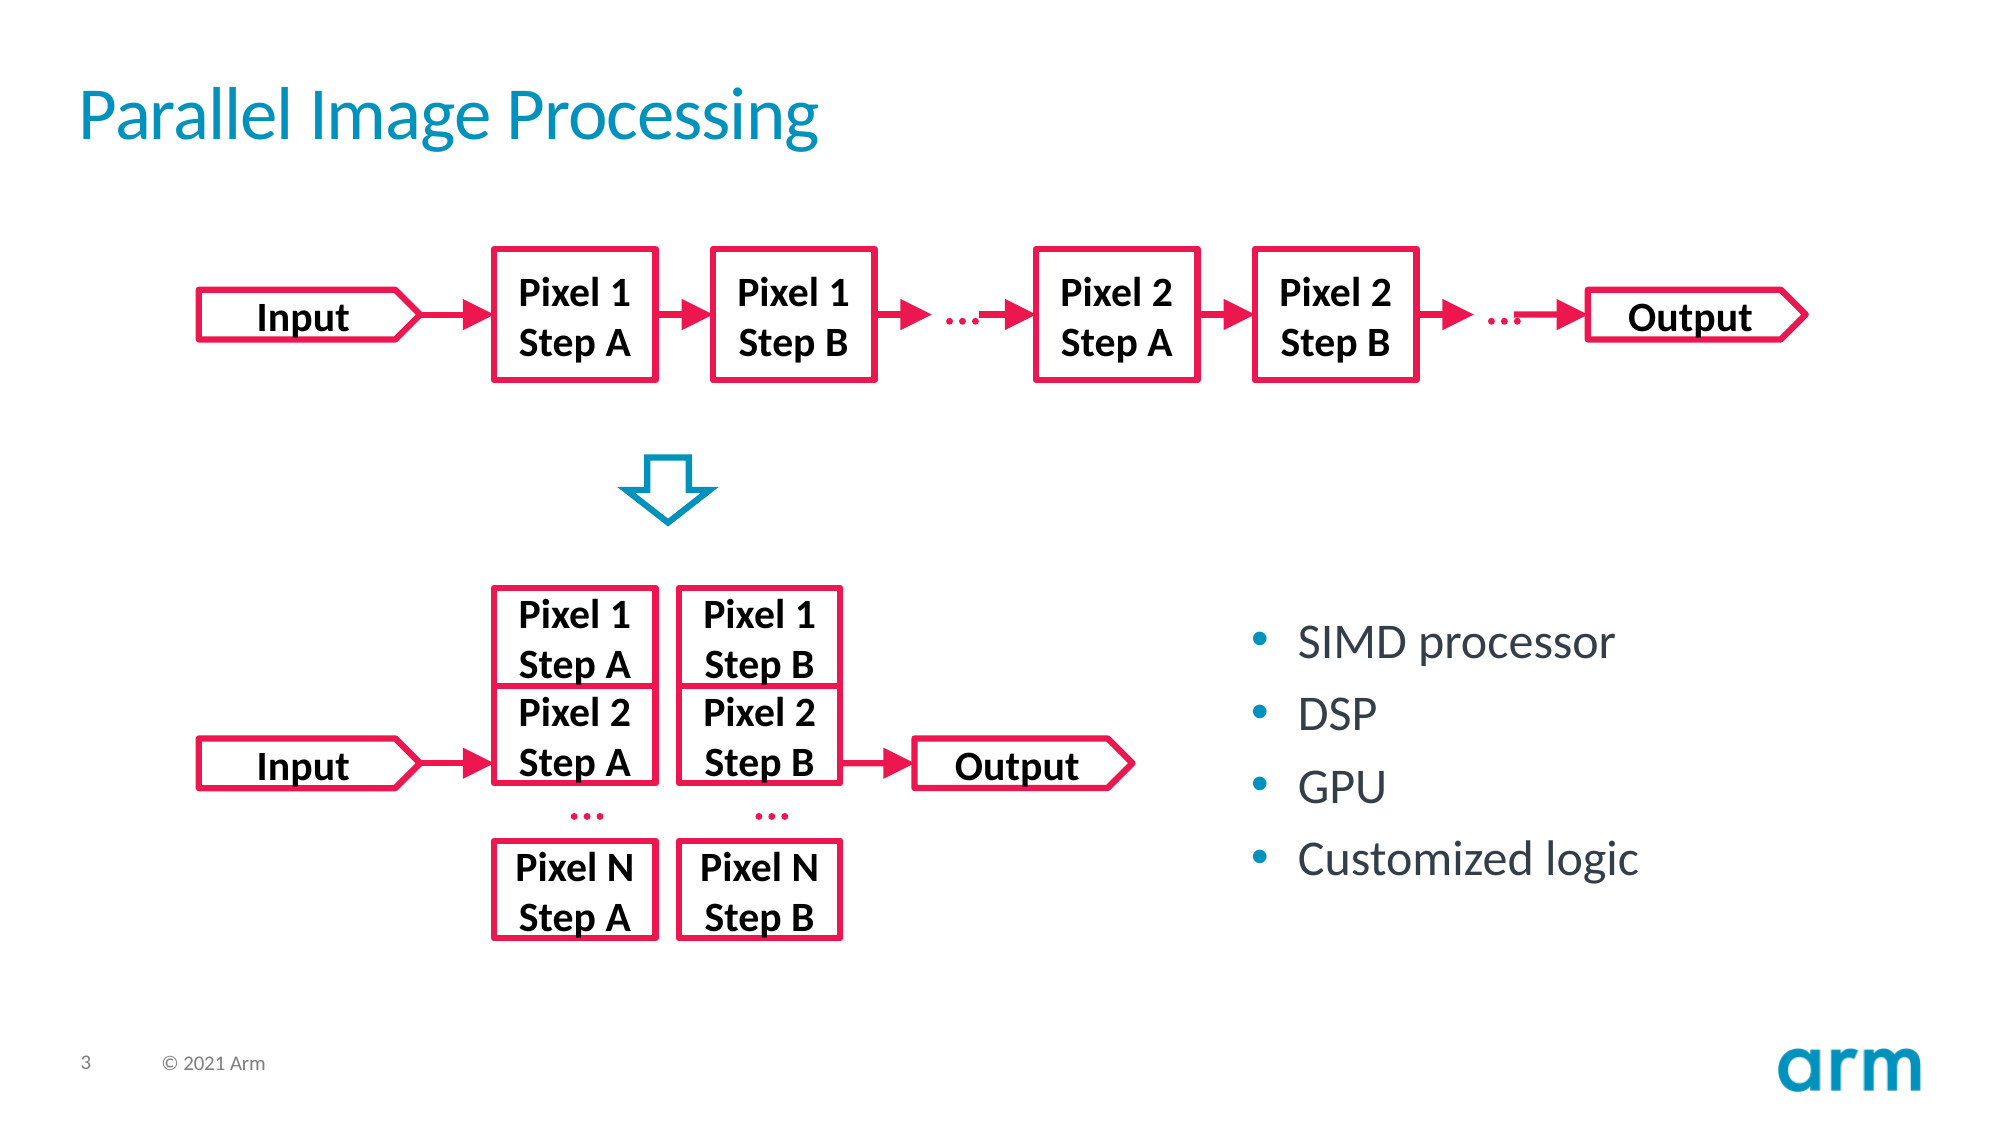

# Parallel Image Processing
Pixel 1
Step A
Pixel 1
Step B
Pixel 2
Step A
Pixel 2
Step B
…
…
Input
Output

Pixel 1
Step A
Pixel 1
Step B
Pixel 2
Step A
Pixel 2
Step B
…
…
Pixel N
Step A
Pixel N
Step B
SIMD processor
DSP
GPU
Customized logic
Input
Output